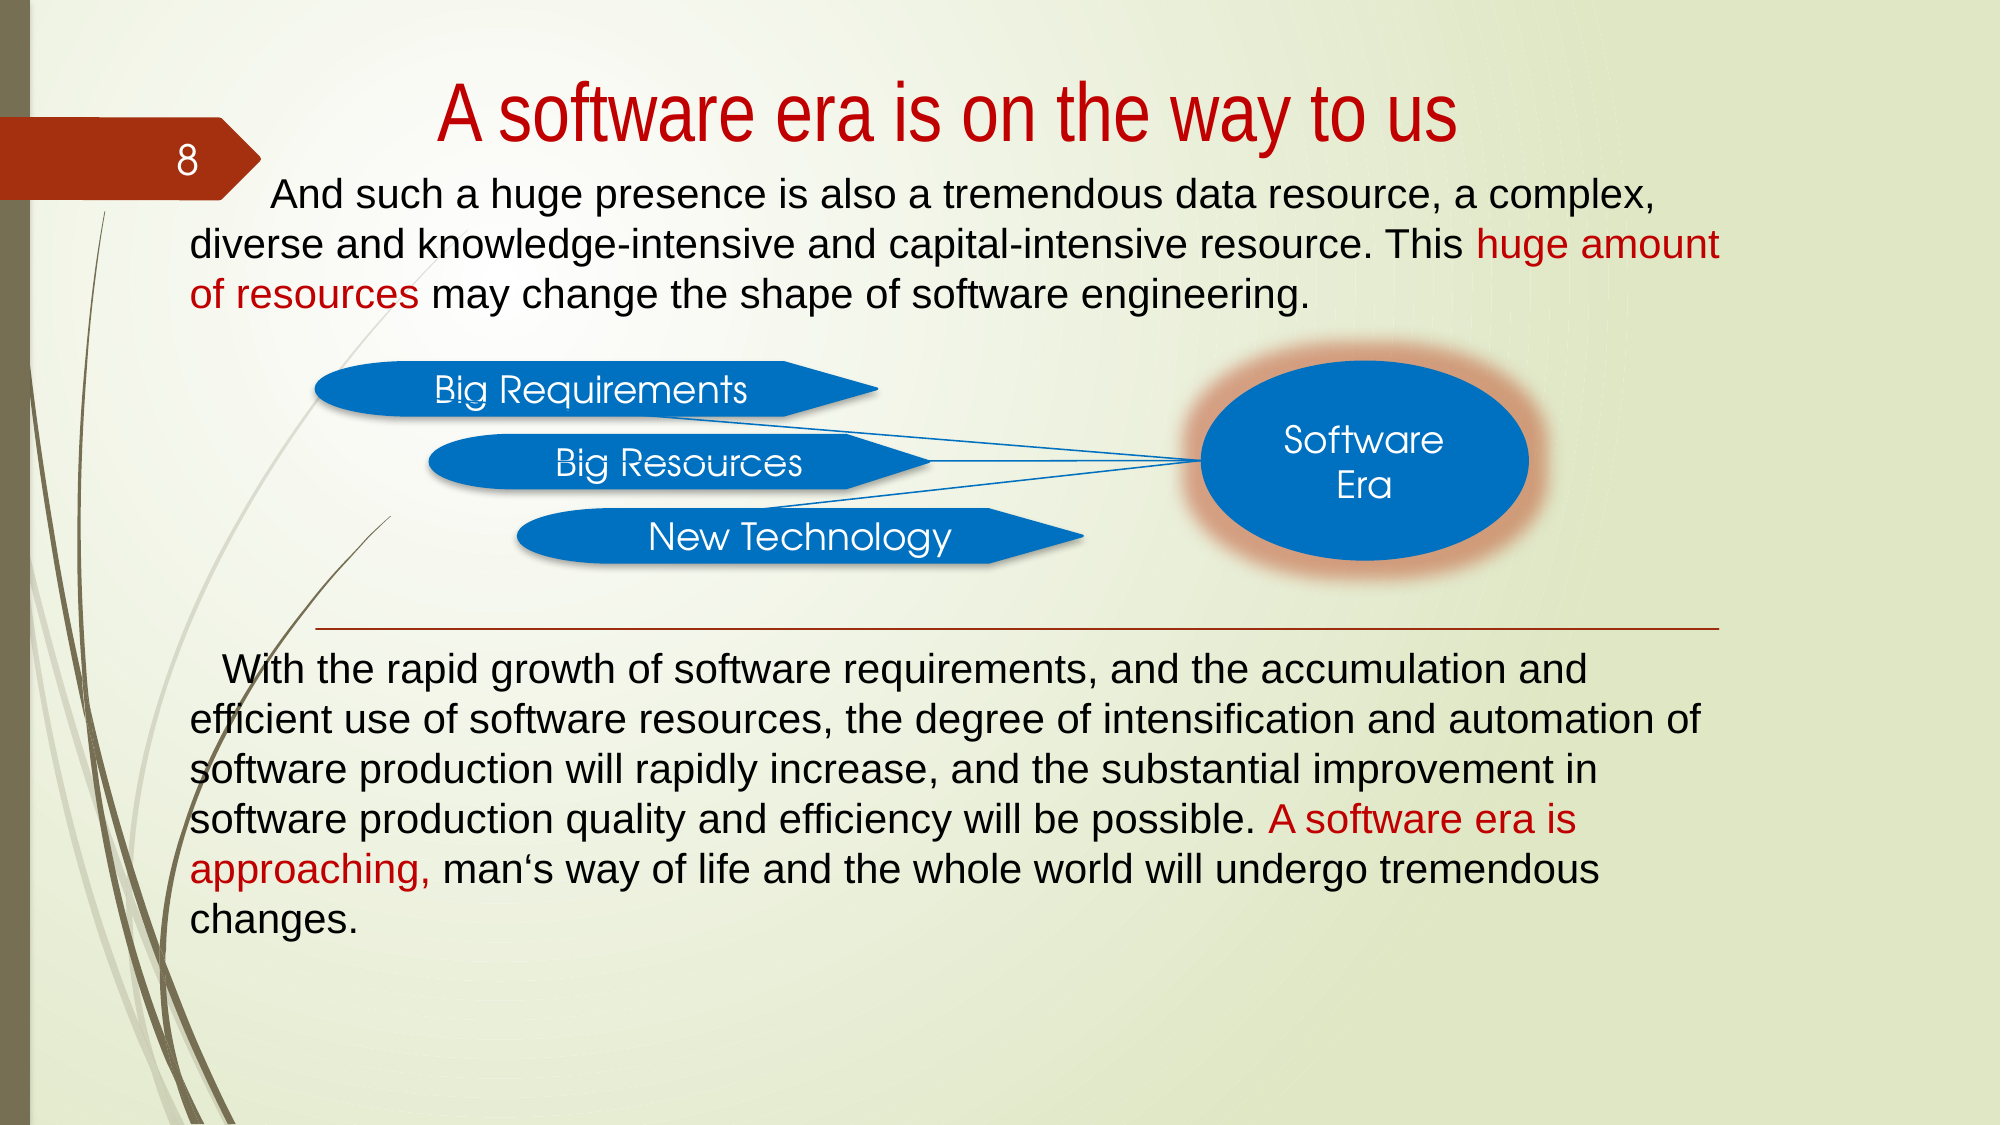

# A software era is on the way to us
8
       And such a huge presence is also a tremendous data resource, a complex, diverse and knowledge-intensive and capital-intensive resource. This huge amount of resources may change the shape of software engineering.

   With the rapid growth of software requirements, and the accumulation and efficient use of software resources, the degree of intensification and automation of software production will rapidly increase, and the substantial improvement in software production quality and efficiency will be possible. A software era is approaching, man‘s way of life and the whole world will undergo tremendous changes.

Software Era
Big Requirements
Big Resources
New Technology